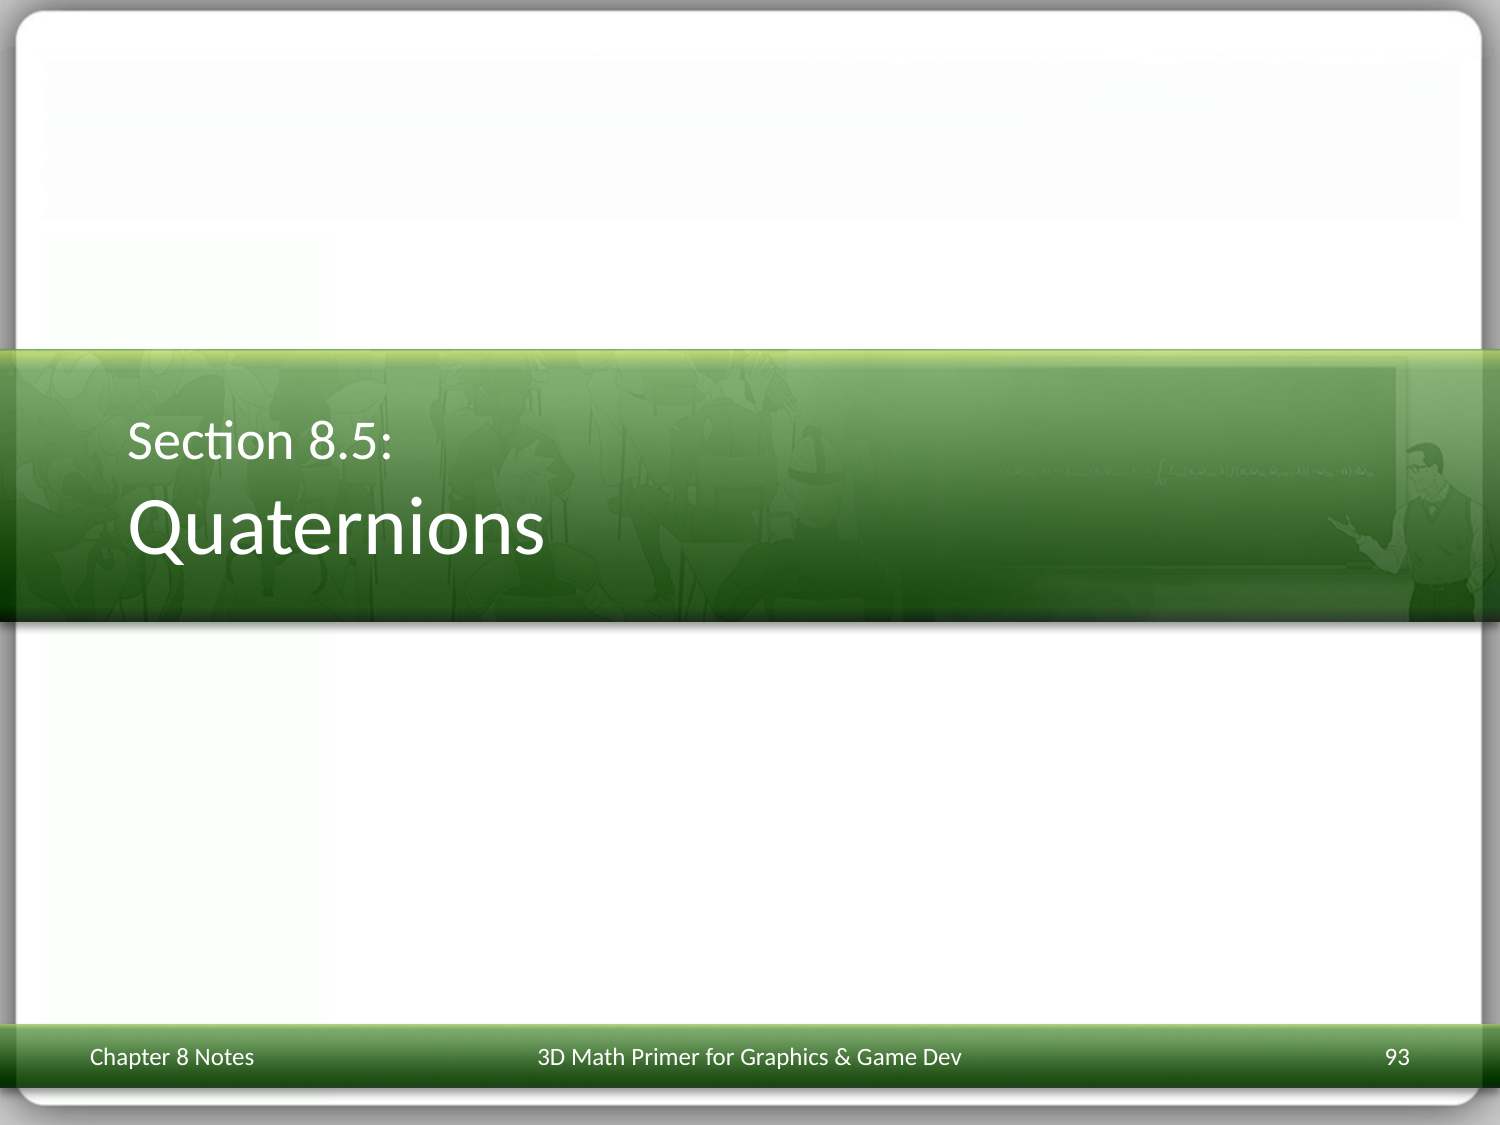

# Section 8.5: Quaternions
Chapter 8 Notes
3D Math Primer for Graphics & Game Dev
93